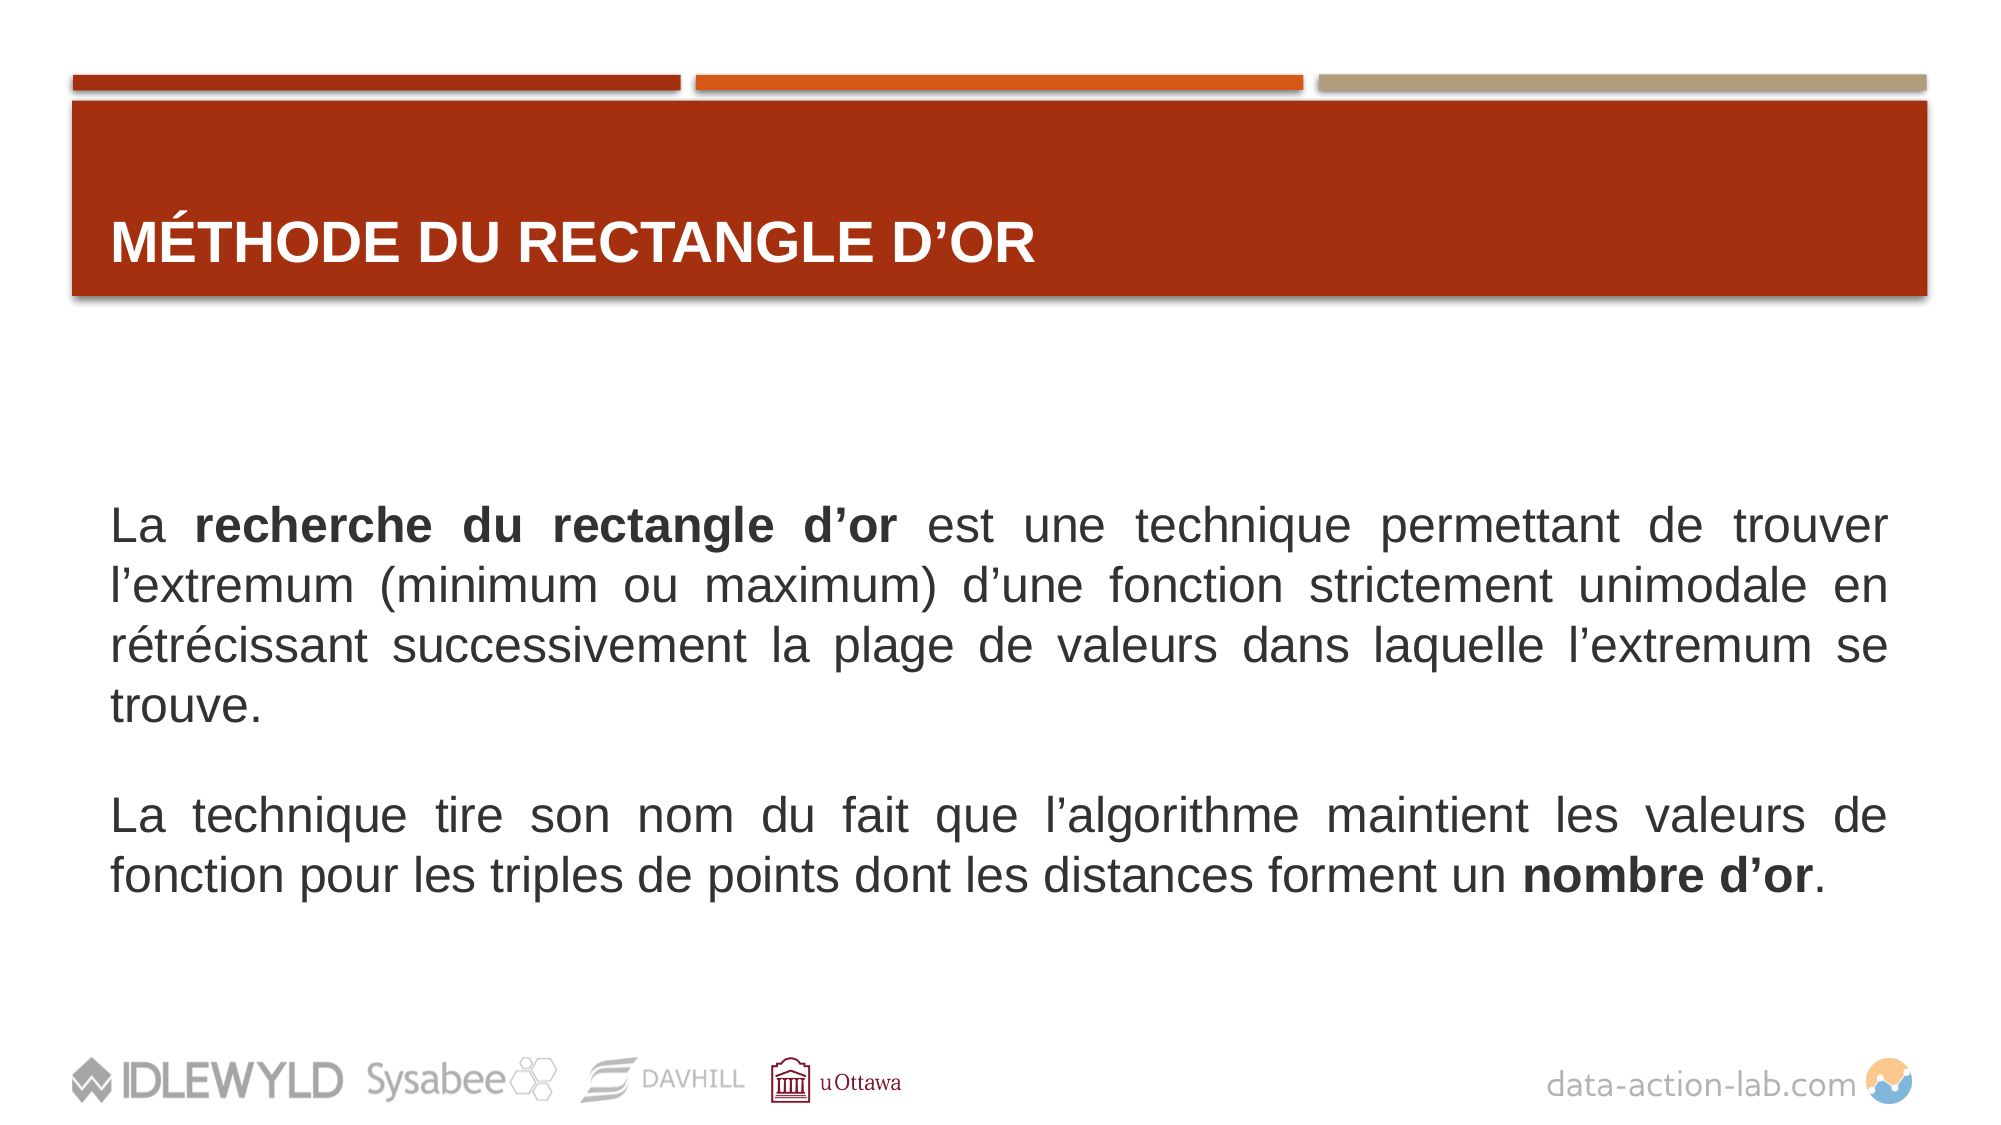

# Méthode dU RECTANGLE D’OR
La recherche du rectangle d’or est une technique permettant de trouver l’extremum (minimum ou maximum) d’une fonction strictement unimodale en rétrécissant successivement la plage de valeurs dans laquelle l’extremum se trouve.

La technique tire son nom du fait que l’algorithme maintient les valeurs de fonction pour les triples de points dont les distances forment un nombre d’or.